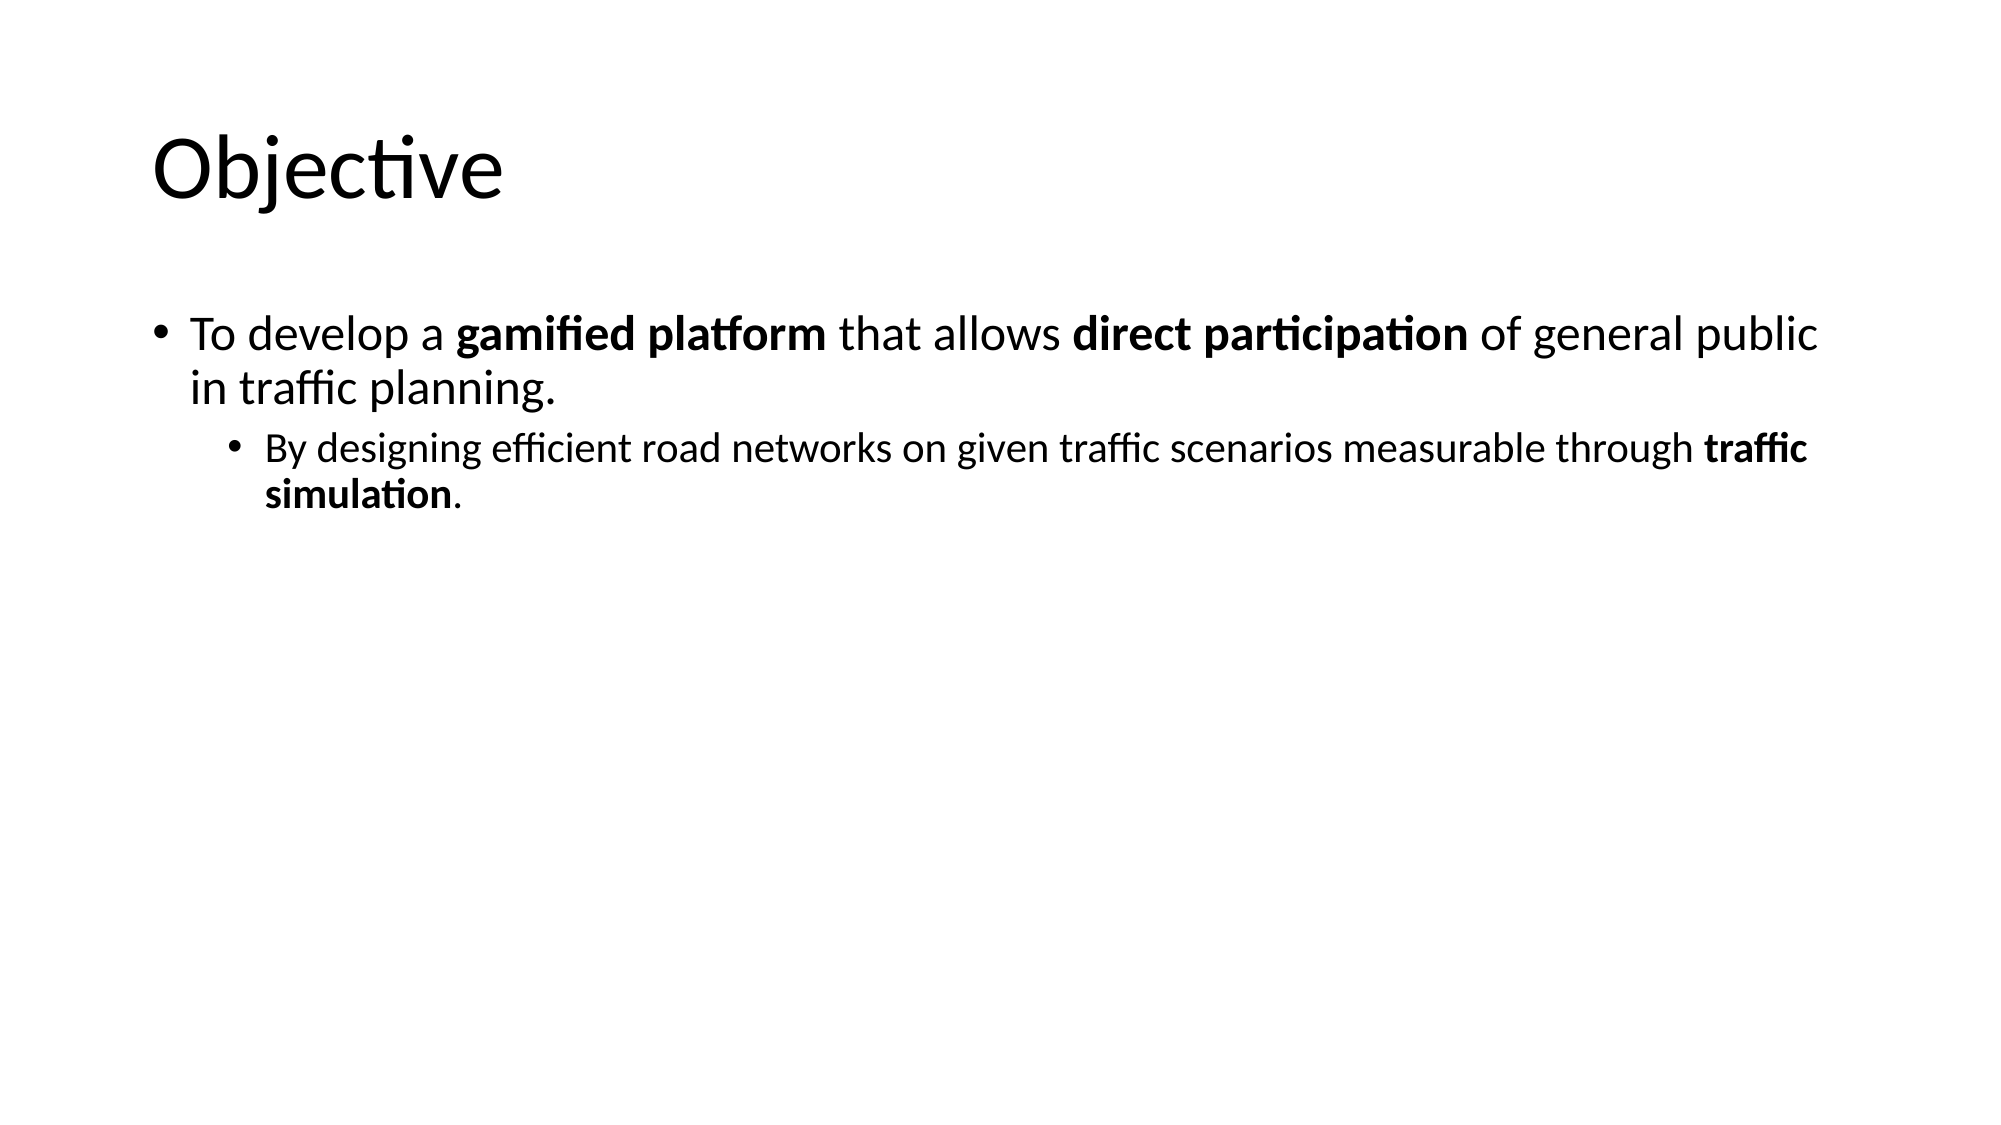

# Objective
To develop a gamified platform that allows direct participation of general public in traffic planning.
By designing efficient road networks on given traffic scenarios measurable through traffic simulation.